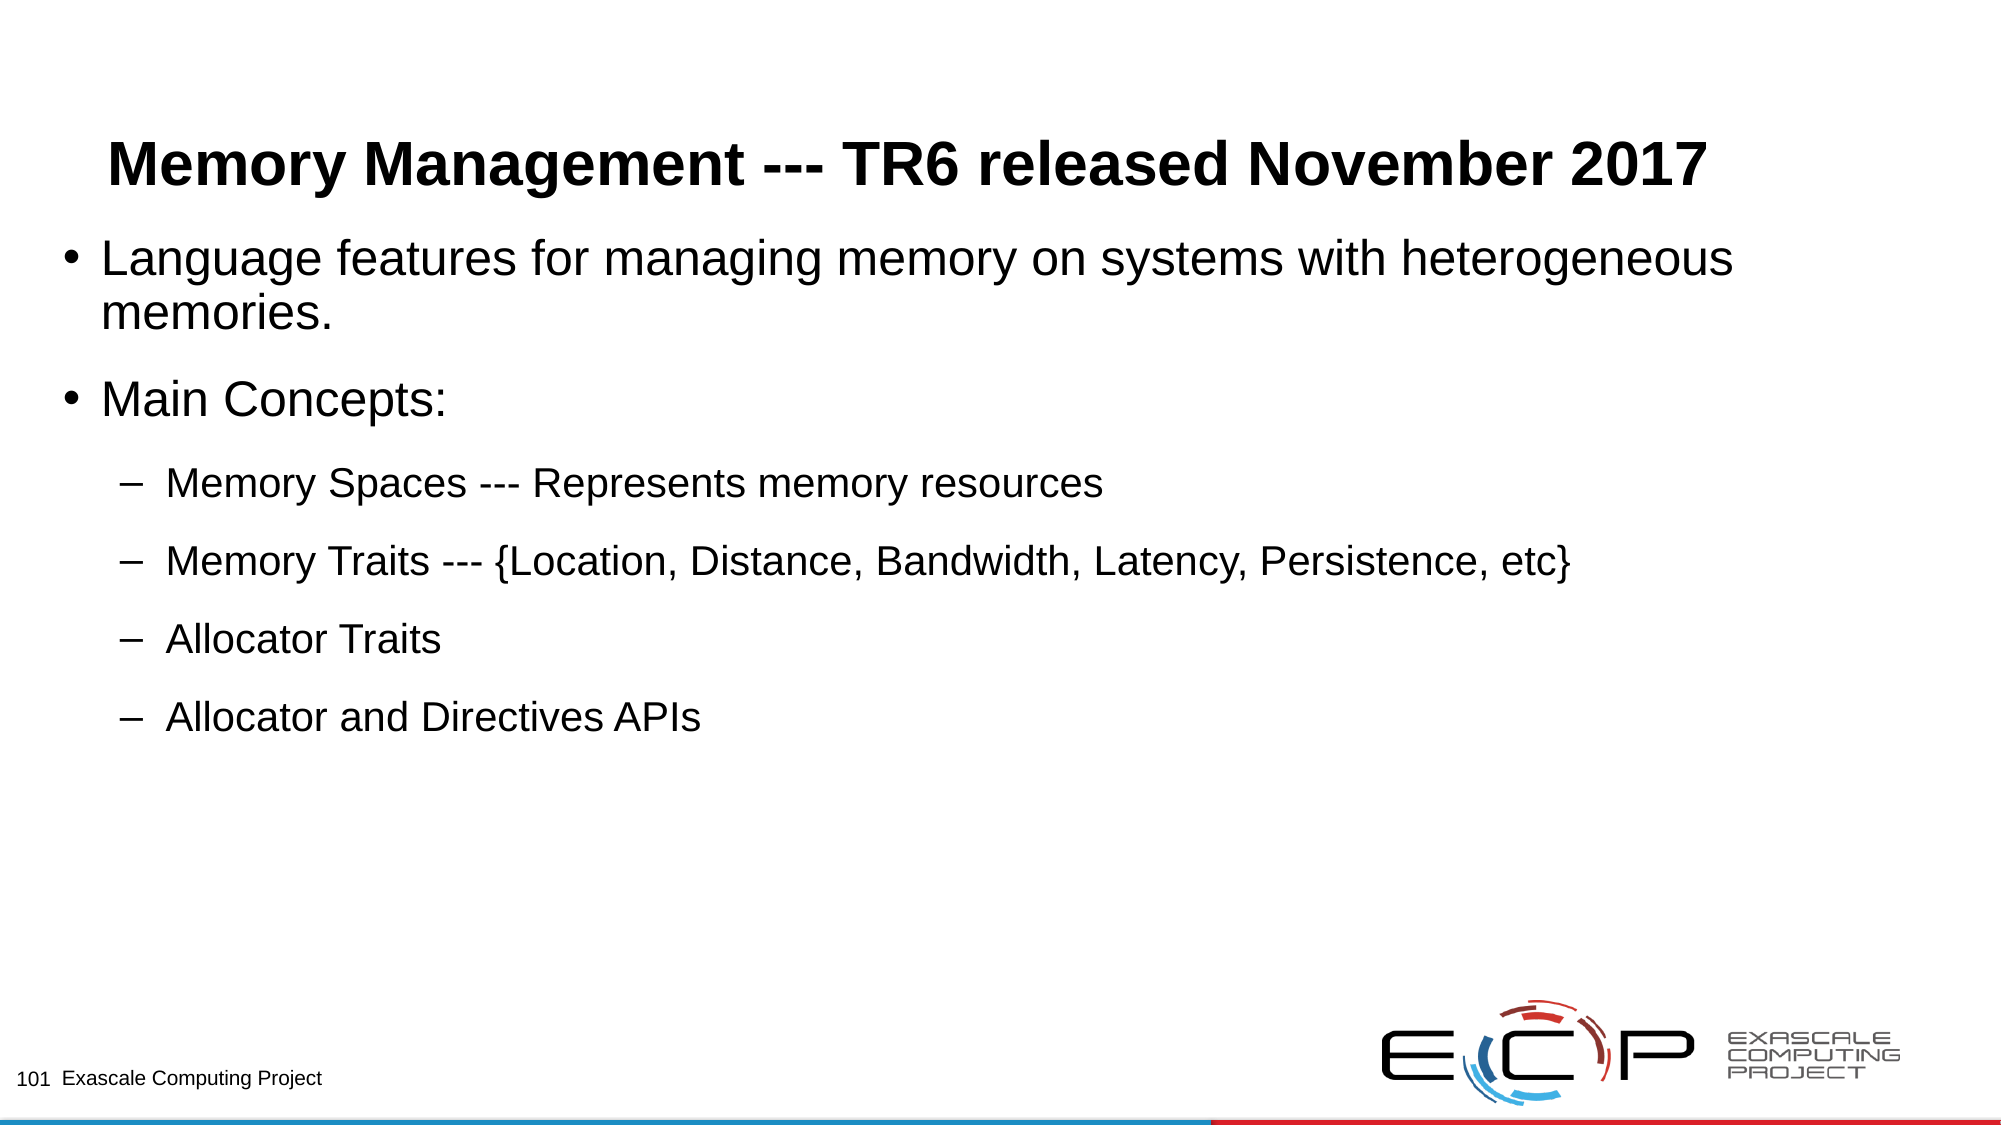

# Memory Management --- TR6 released November 2017
Language features for managing memory on systems with heterogeneous memories.
Main Concepts:
Memory Spaces --- Represents memory resources
Memory Traits --- {Location, Distance, Bandwidth, Latency, Persistence, etc}
Allocator Traits
Allocator and Directives APIs